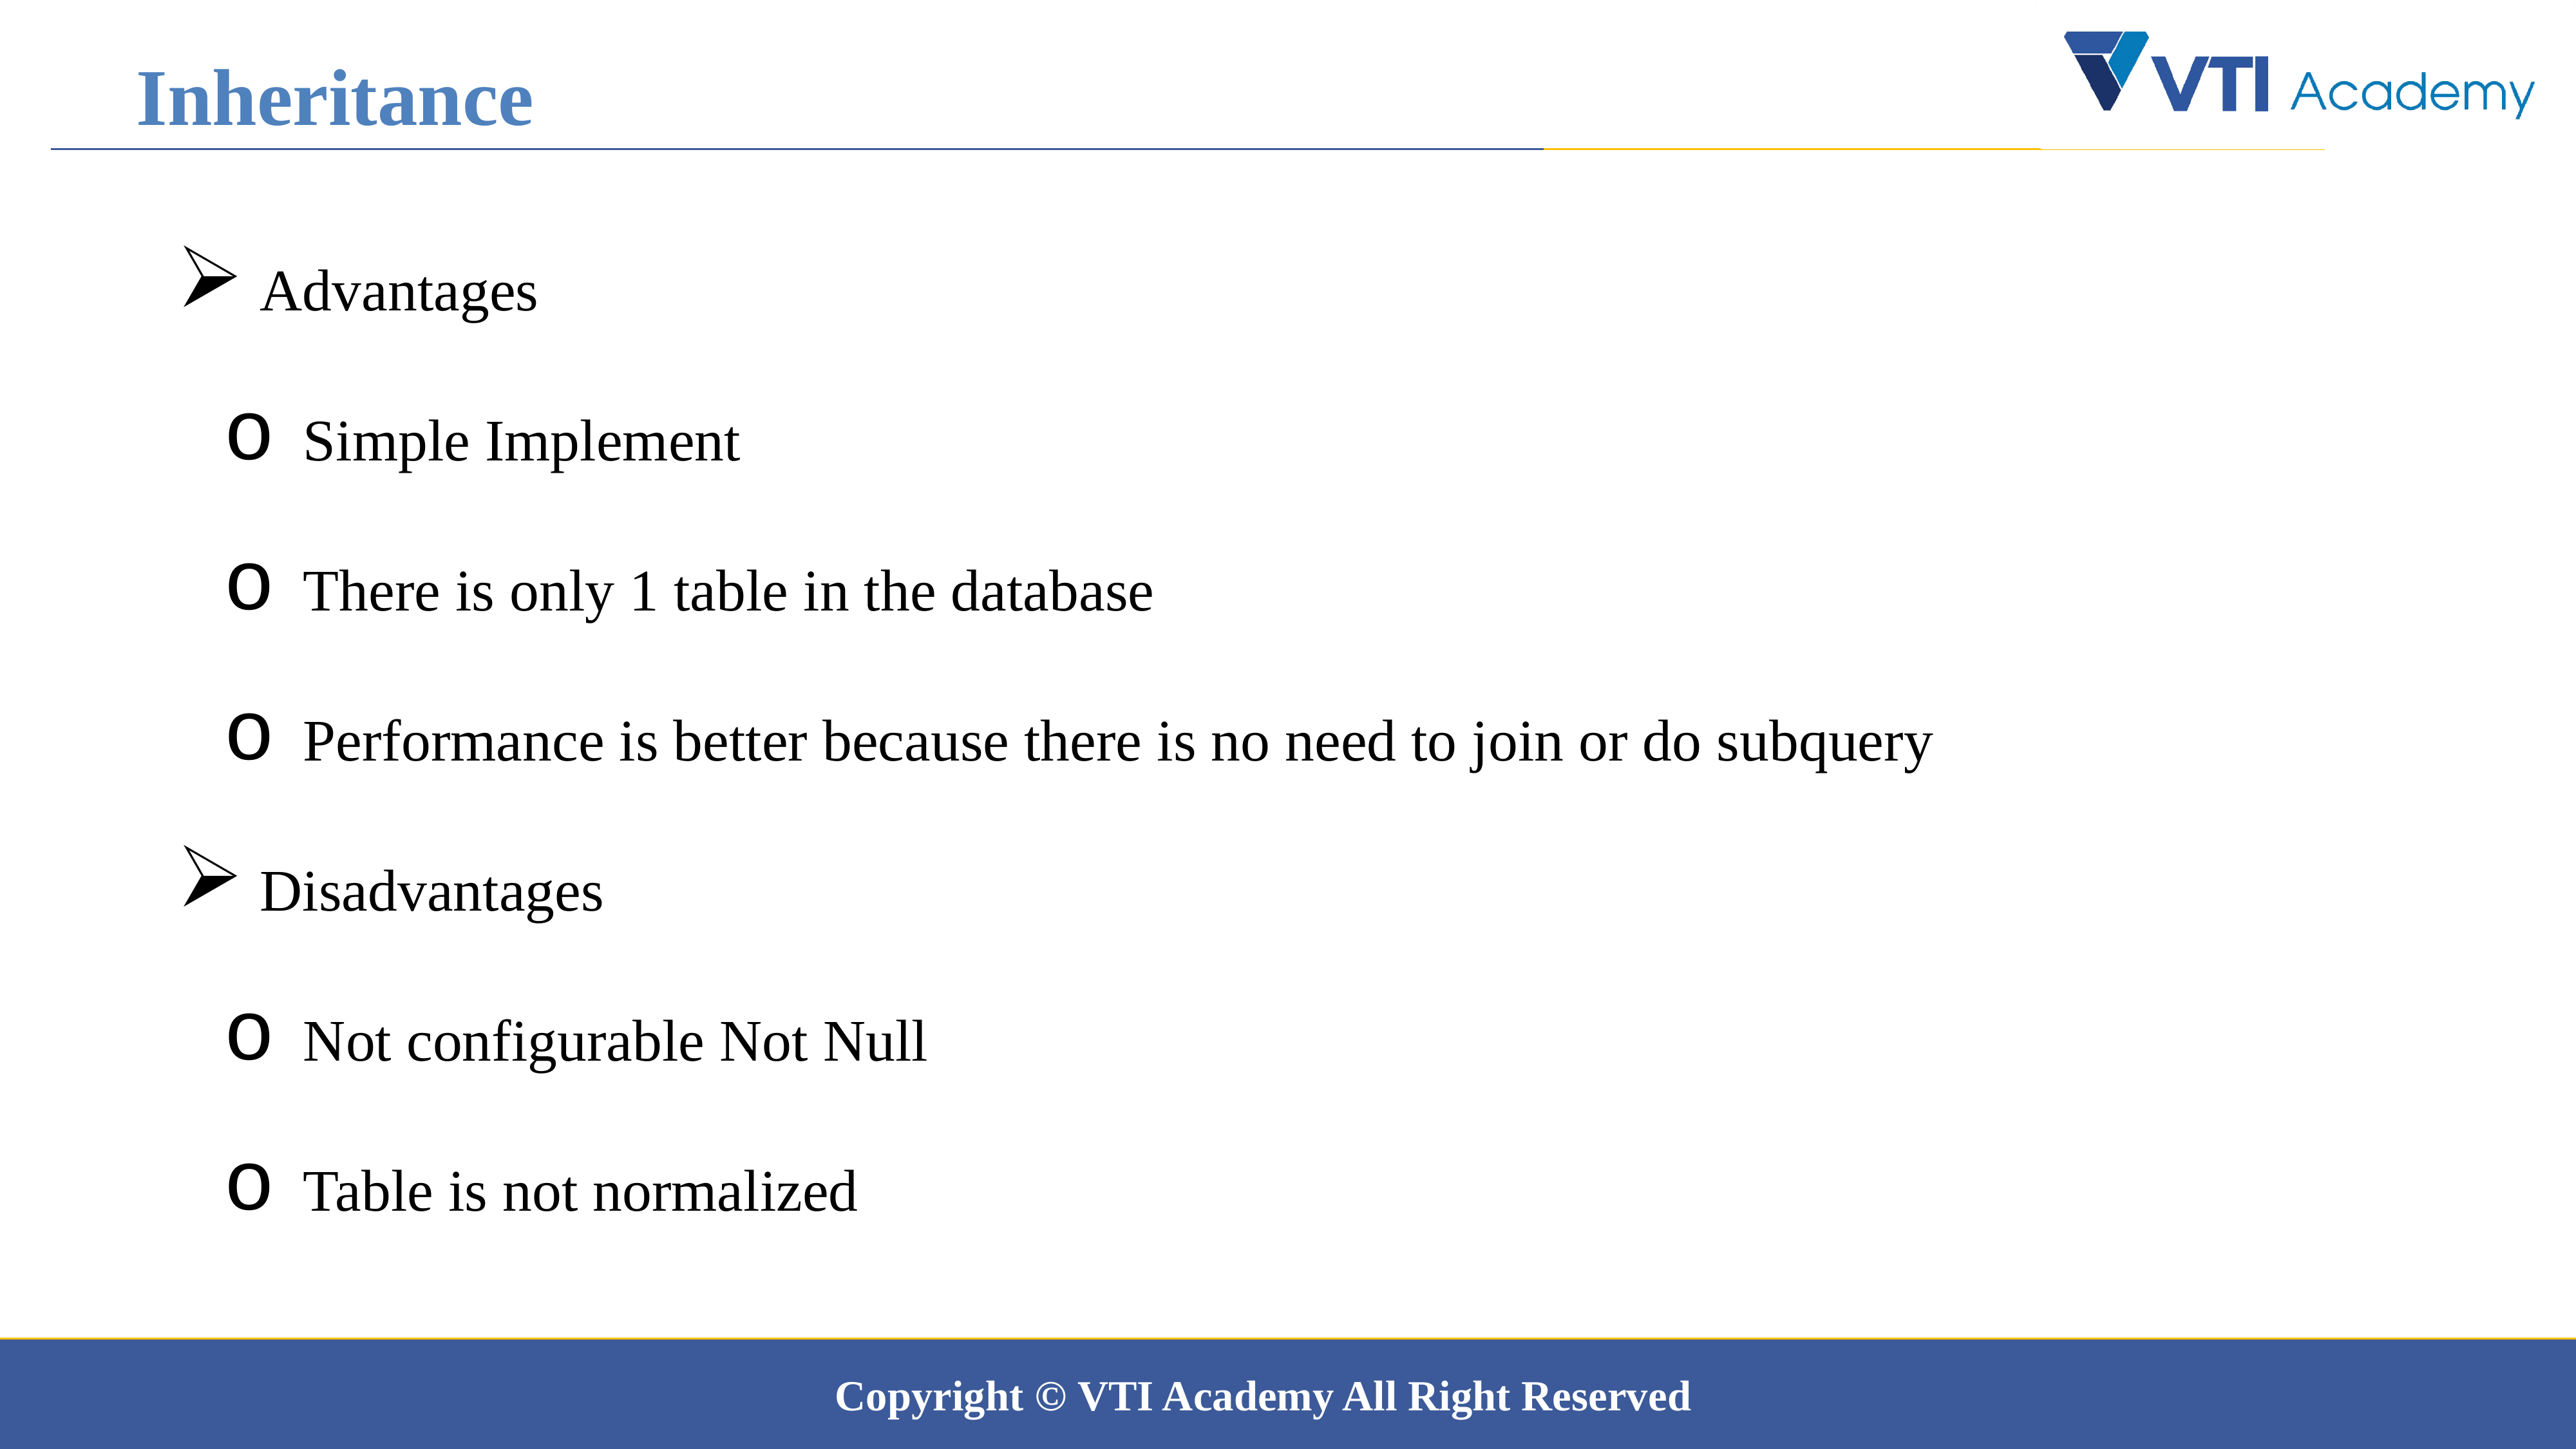

Inheritance
 Advantages
 Simple Implement
 There is only 1 table in the database
 Performance is better because there is no need to join or do subquery
 Disadvantages
 Not configurable Not Null
 Table is not normalized